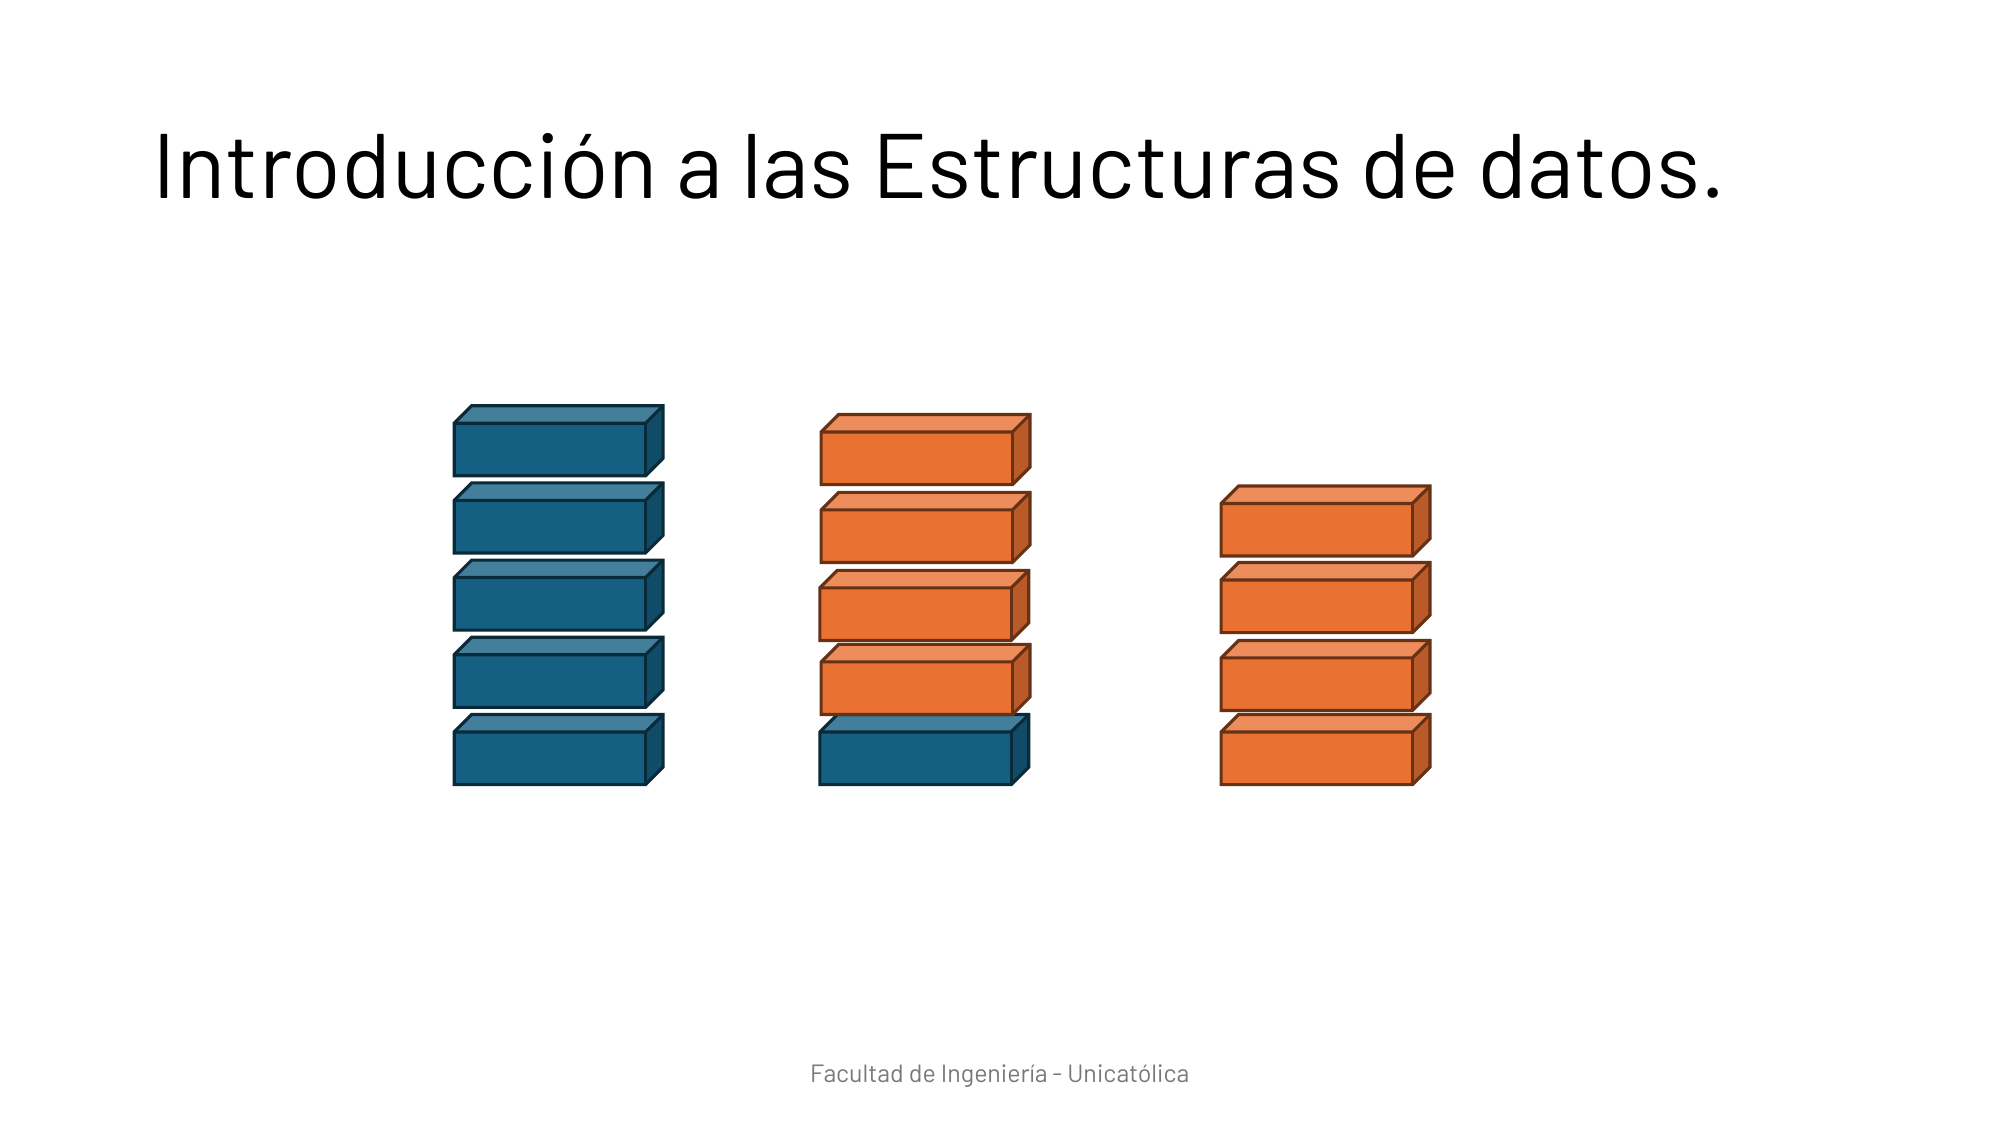

# Introducción a las Estructuras de datos.

Facultad de Ingeniería - Unicatólica